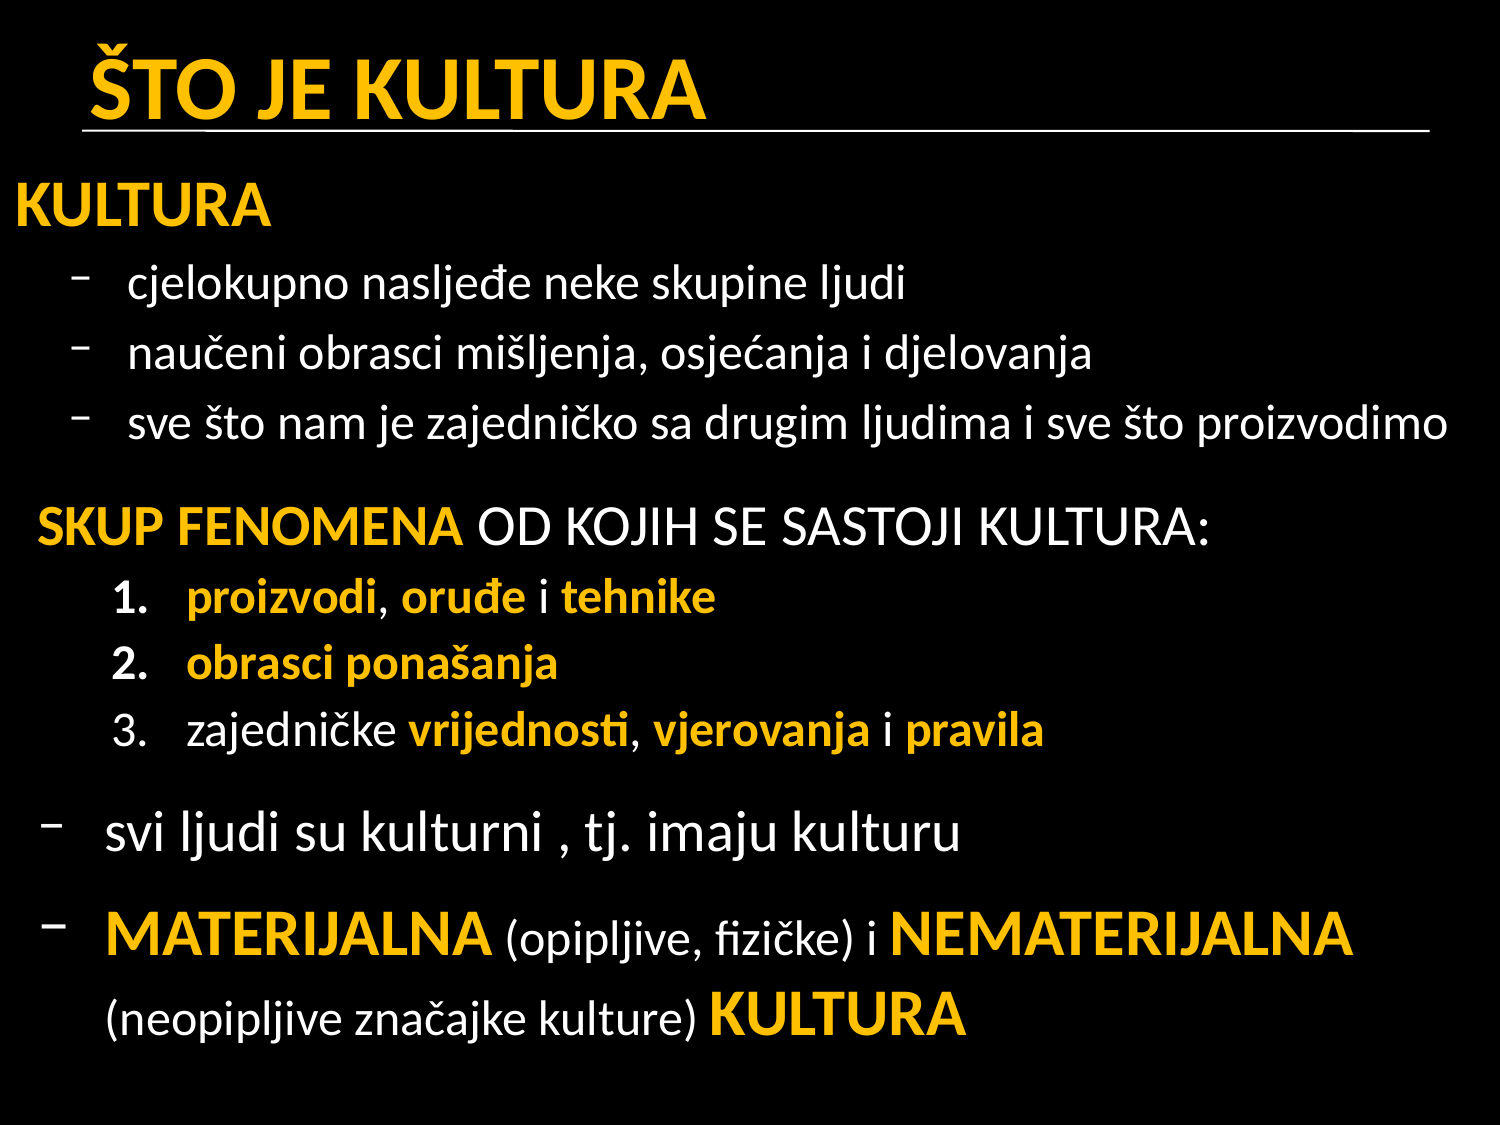

# ŠTO JE KULTURA
KULTURA
cjelokupno nasljeđe neke skupine ljudi
naučeni obrasci mišljenja, osjećanja i djelovanja
sve što nam je zajedničko sa drugim ljudima i sve što proizvodimo
SKUP FENOMENA OD KOJIH SE SASTOJI KULTURA:
proizvodi, oruđe i tehnike
obrasci ponašanja
zajedničke vrijednosti, vjerovanja i pravila
svi ljudi su kulturni , tj. imaju kulturu
MATERIJALNA (opipljive, fizičke) i NEMATERIJALNA (neopipljive značajke kulture) KULTURA